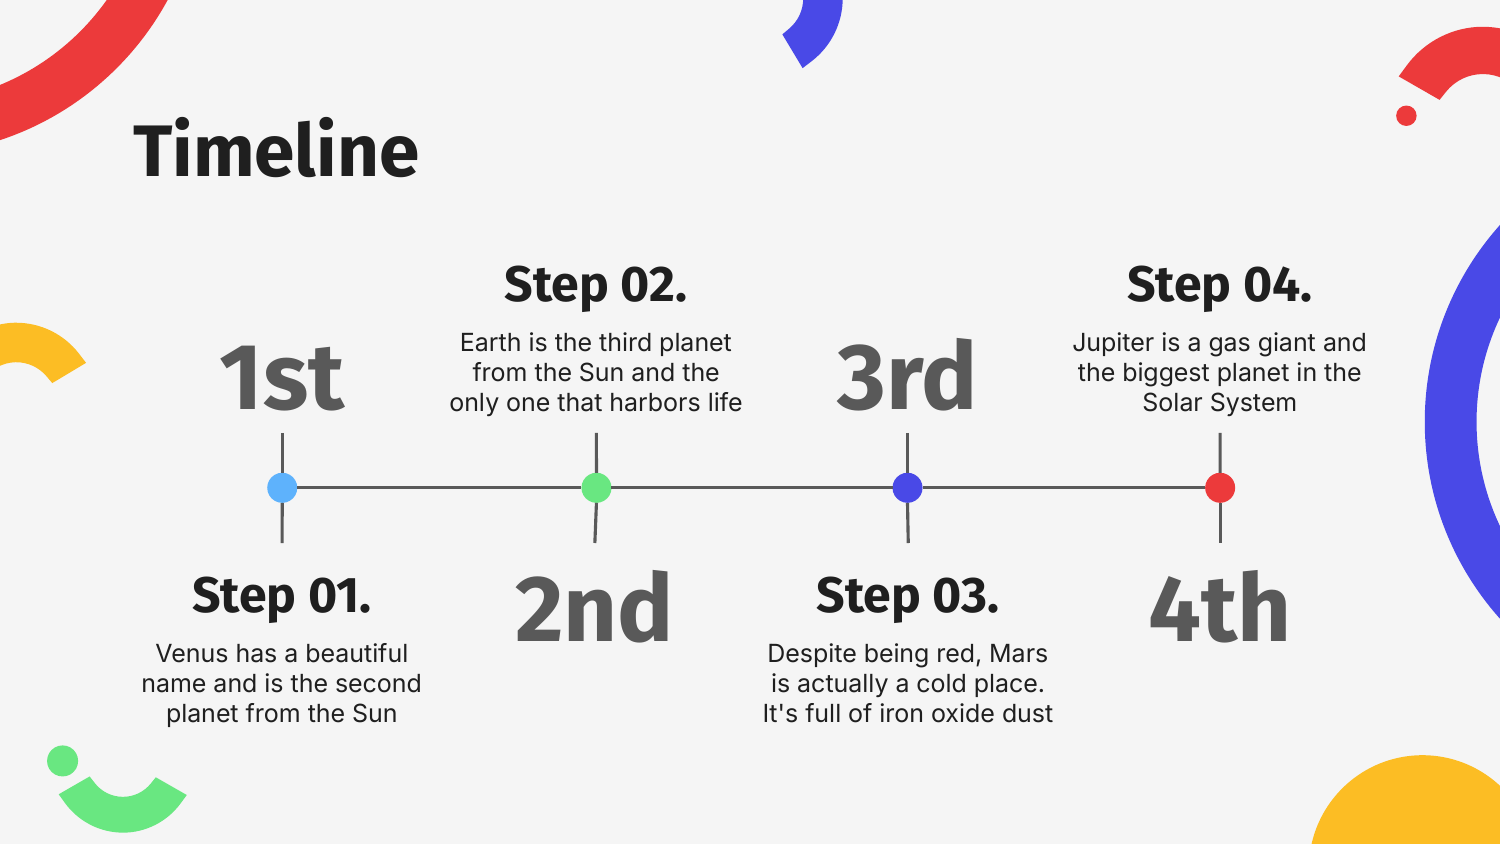

# Timeline
Step 02.
Step 04.
Earth is the third planet from the Sun and the only one that harbors life
Jupiter is a gas giant and the biggest planet in the Solar System
1st
3rd

Step 01.
2nd
Step 03.
4th
Venus has a beautiful name and is the second planet from the Sun
Despite being red, Mars is actually a cold place. It's full of iron oxide dust